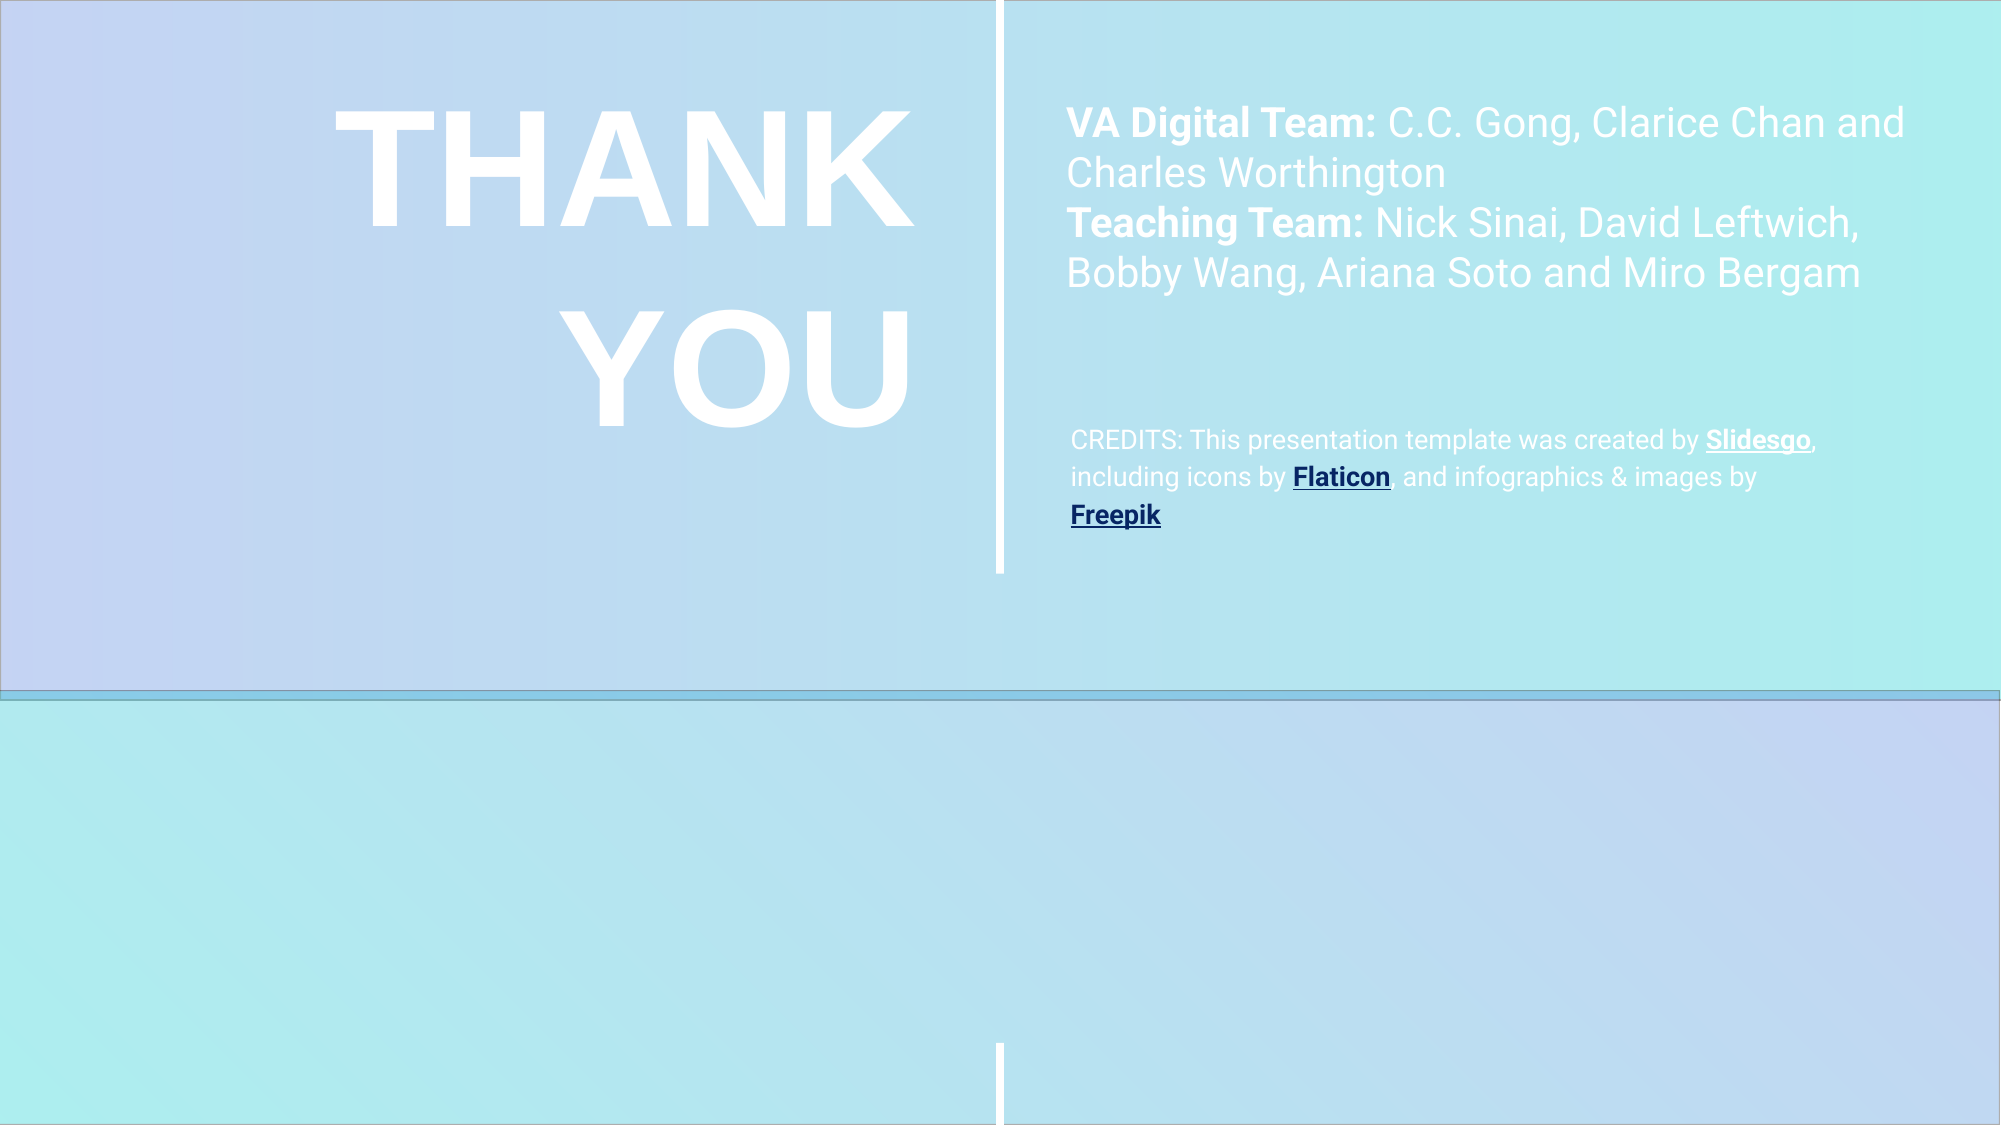

# THANK YOU
VA Digital Team: C.C. Gong, Clarice Chan and Charles Worthington
Teaching Team: Nick Sinai, David Leftwich, Bobby Wang, Ariana Soto and Miro Bergam